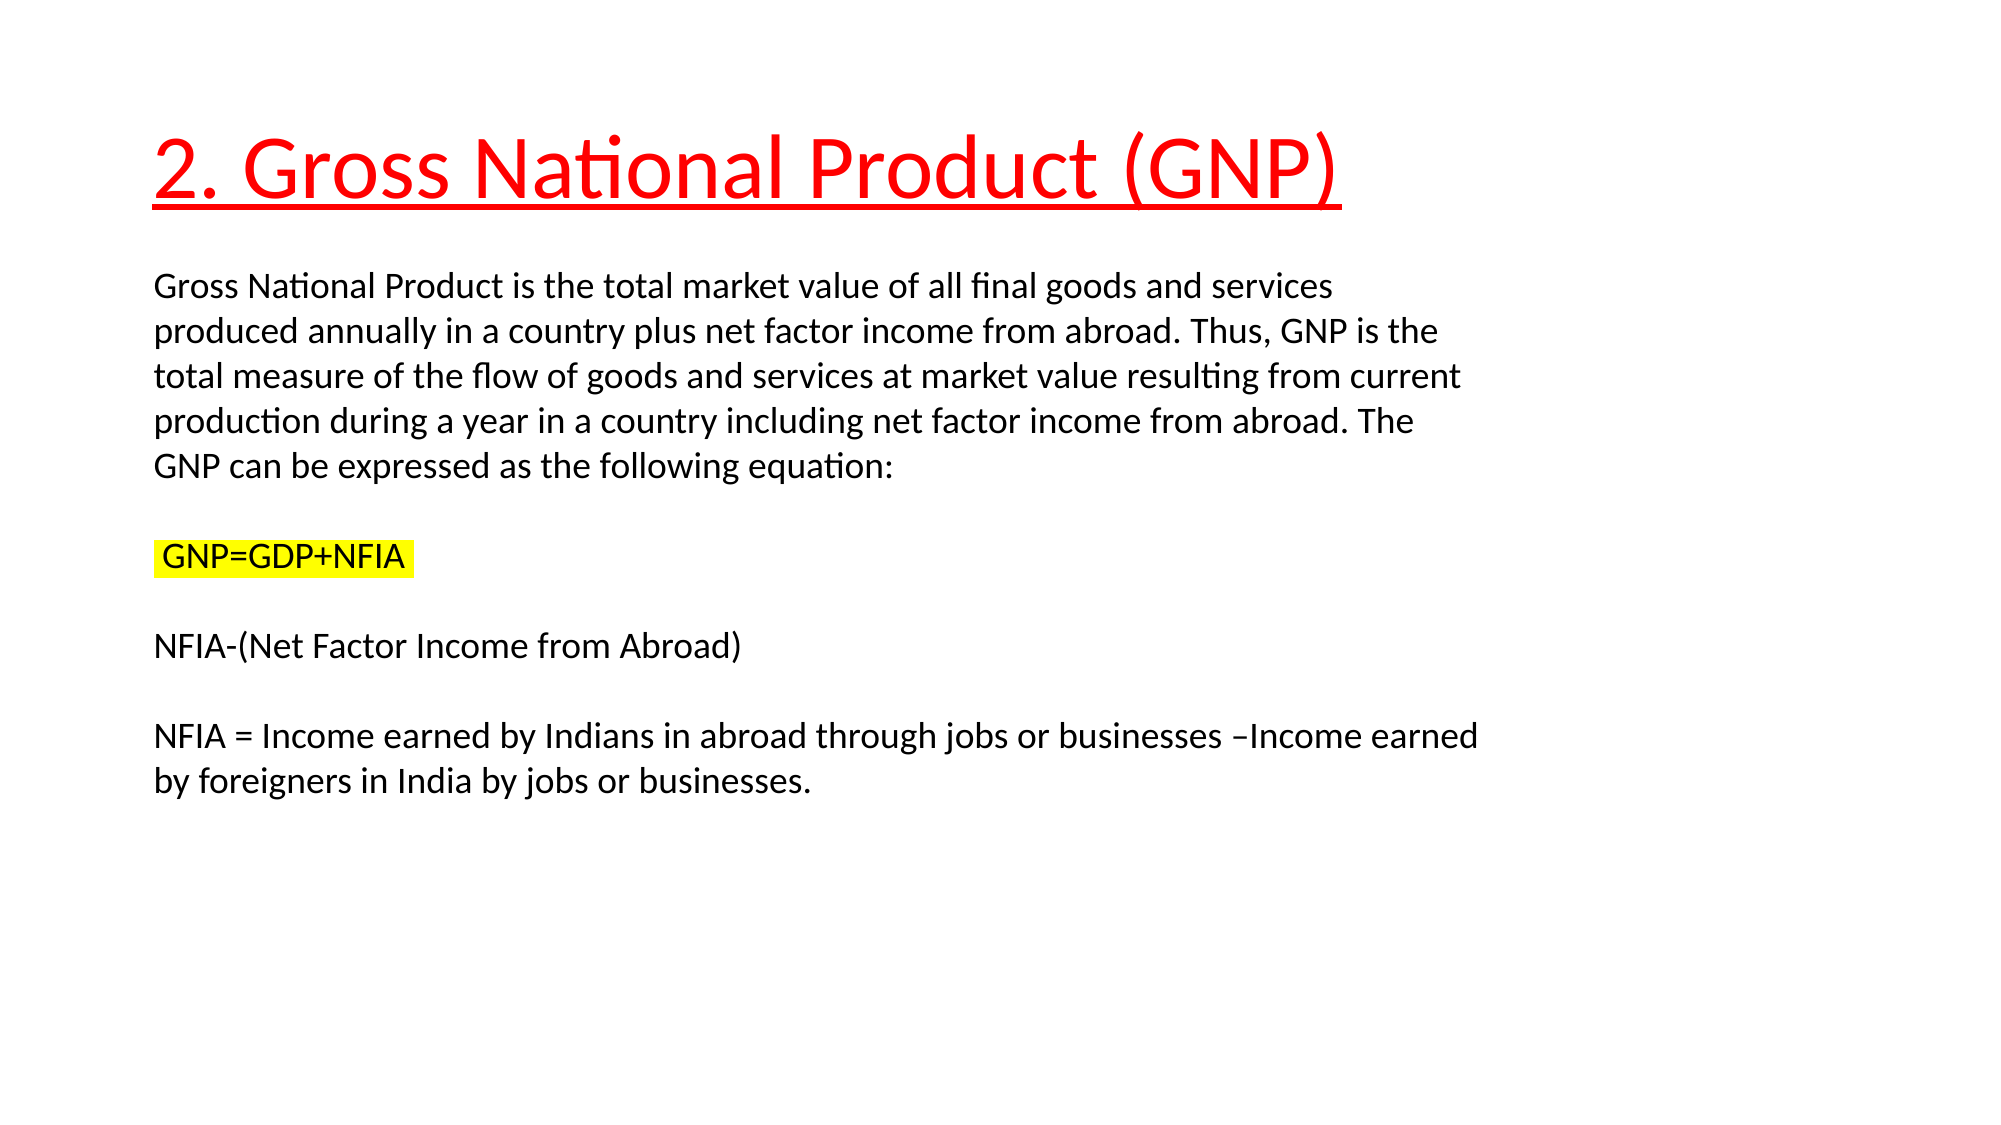

# 2. Gross National Product (GNP)
Gross National Product is the total market value of all final goods and services produced annually in a country plus net factor income from abroad. Thus, GNP is the total measure of the flow of goods and services at market value resulting from current production during a year in a country including net factor income from abroad. The GNP can be expressed as the following equation:

 GNP=GDP+NFIA

NFIA-(Net Factor Income from Abroad)

NFIA = Income earned by Indians in abroad through jobs or businesses –Income earned by foreigners in India by jobs or businesses.